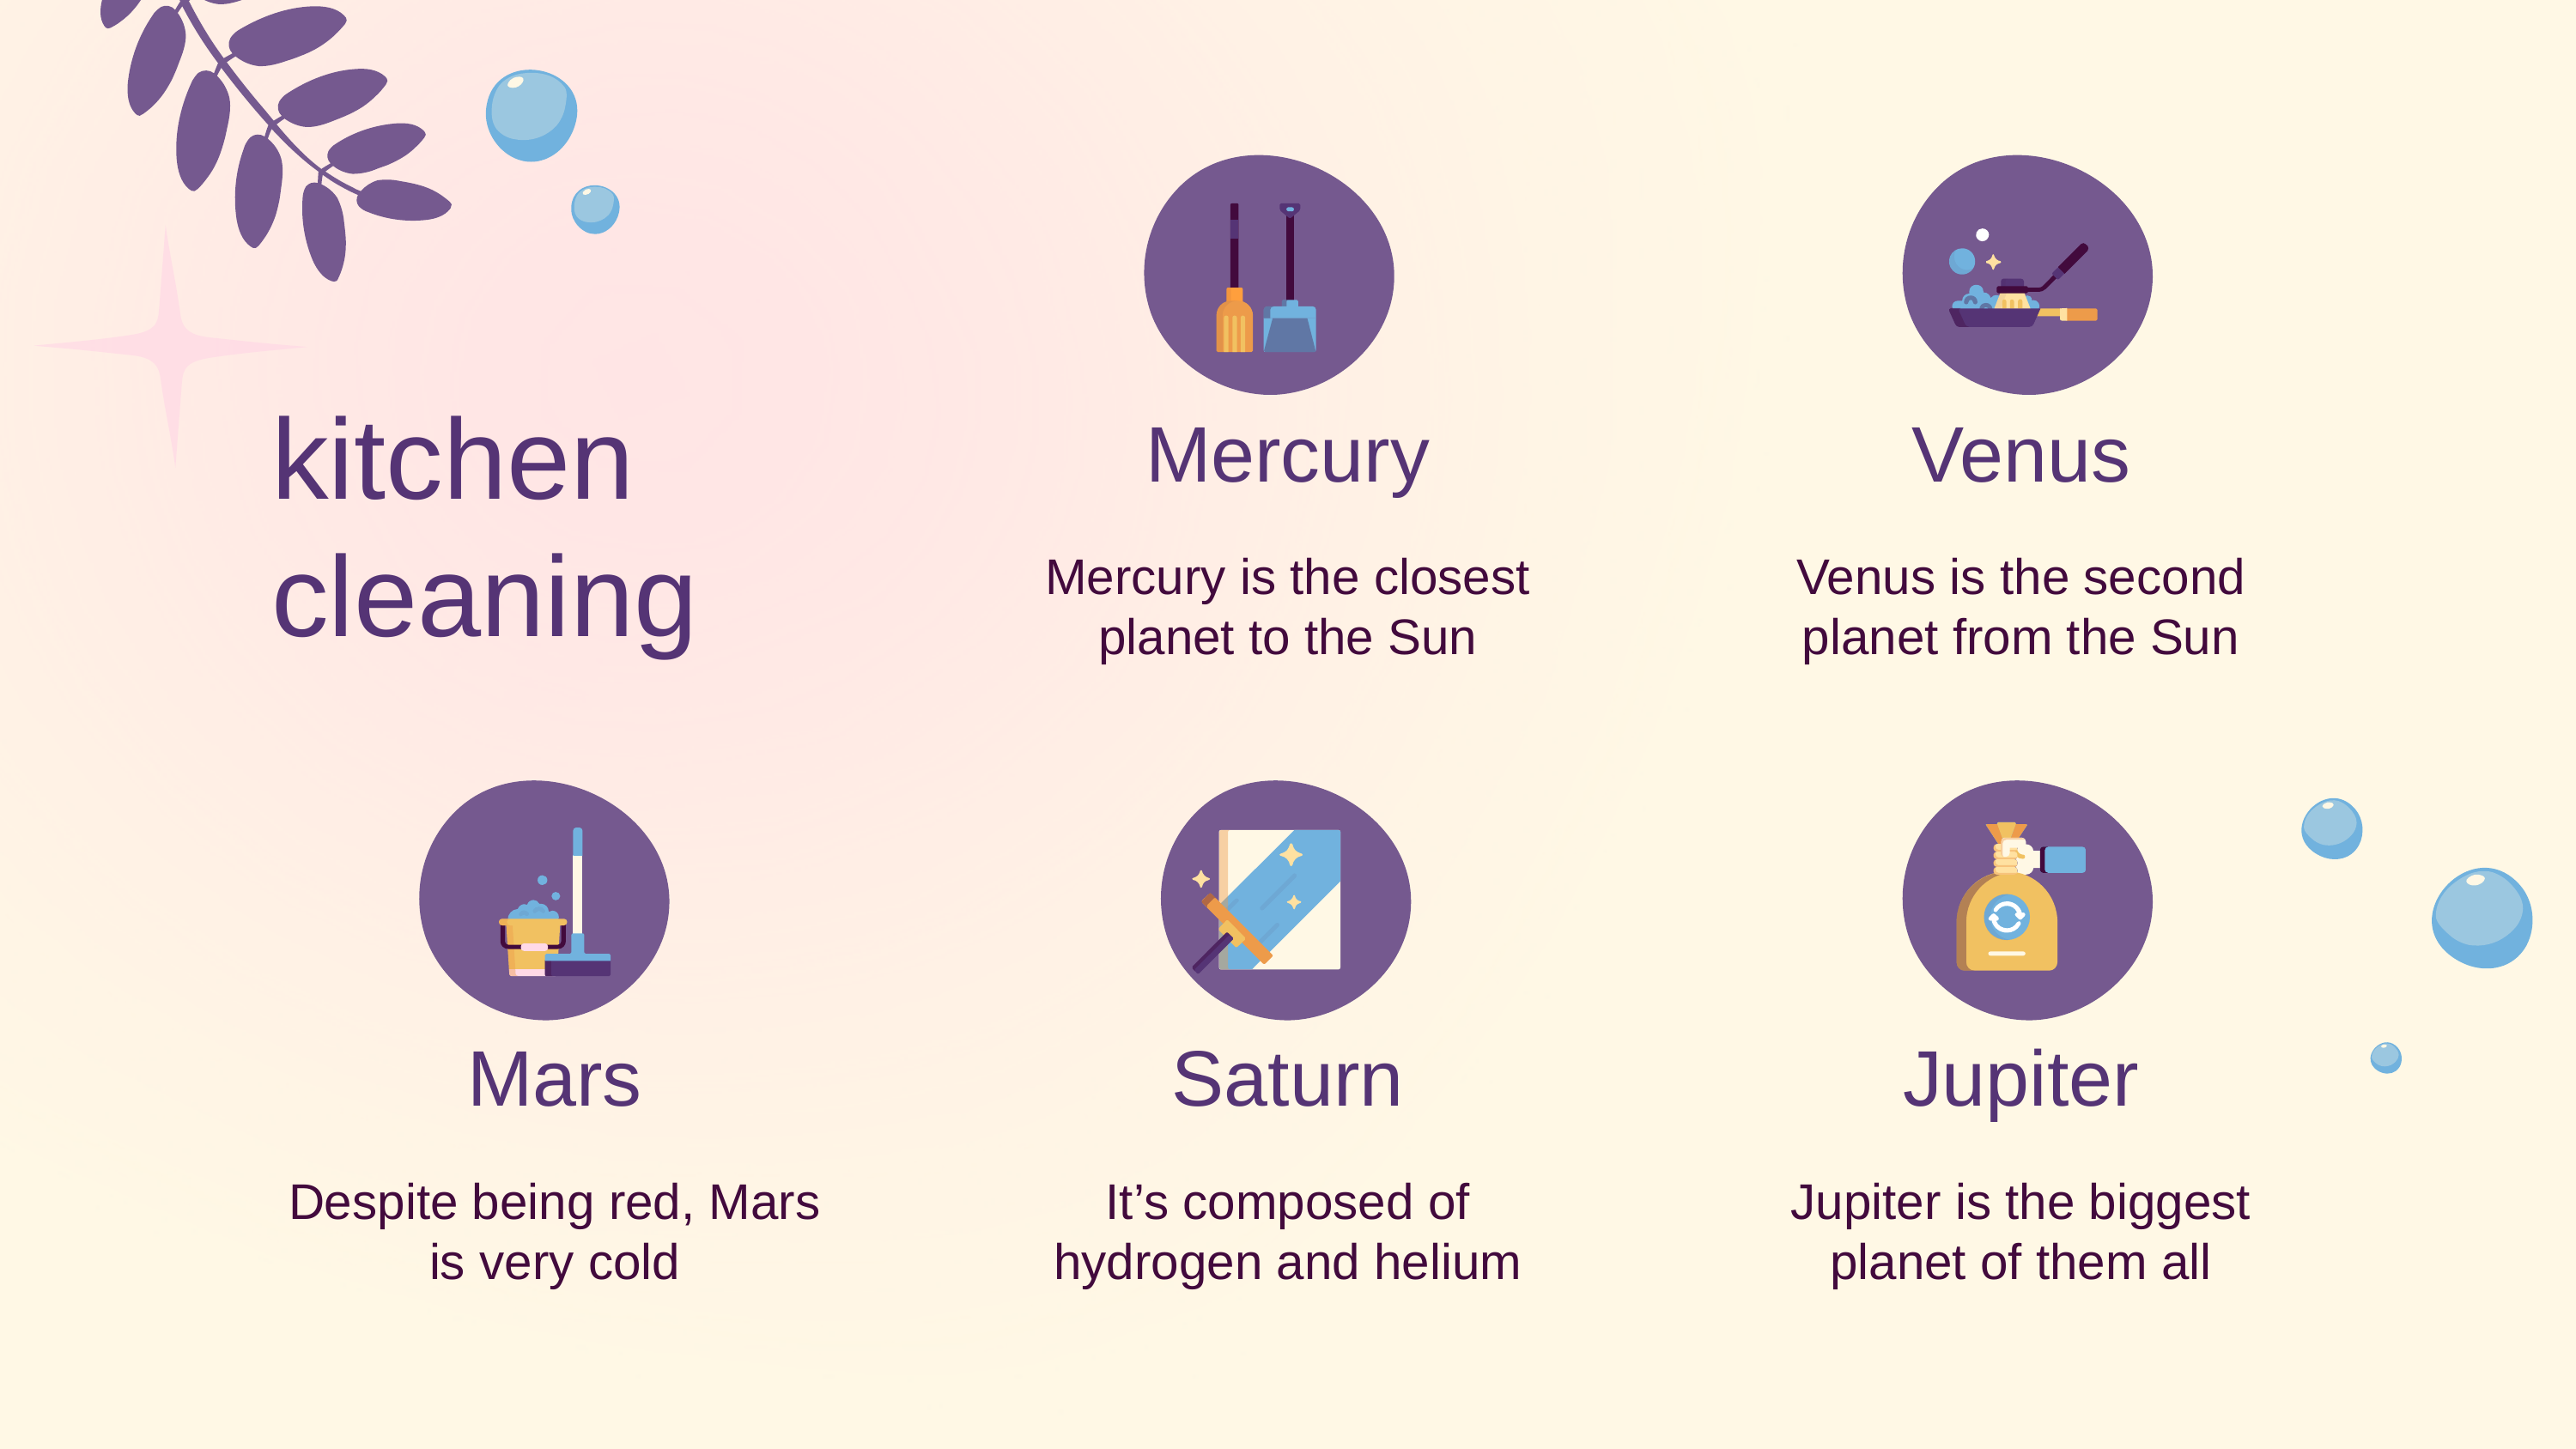

# kitchen cleaning
Mercury
Venus
Mercury is the closest planet to the Sun
Venus is the second planet from the Sun

Mars
Saturn
Jupiter
Despite being red, Mars is very cold
It’s composed of hydrogen and helium
Jupiter is the biggest planet of them all